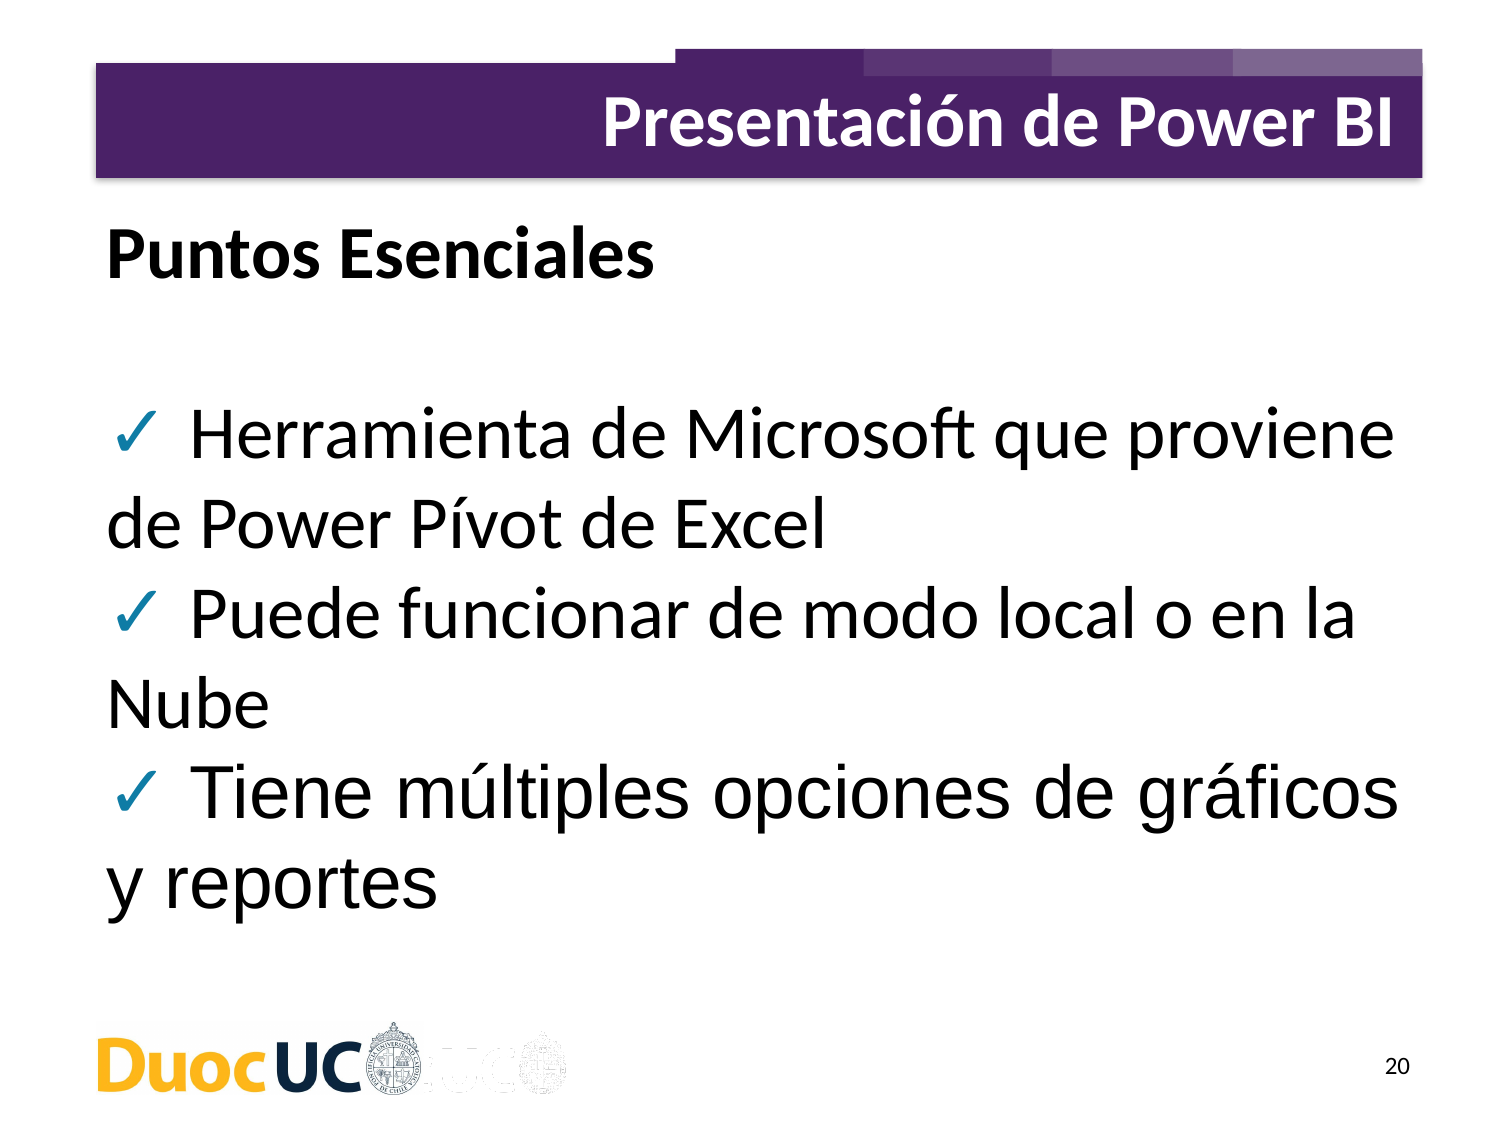

Presentación de Power BI
Puntos Esenciales
✓ Herramienta de Microsoft que proviene de Power Pívot de Excel
✓ Puede funcionar de modo local o en la Nube
✓ Tiene múltiples opciones de gráficos y reportes
20